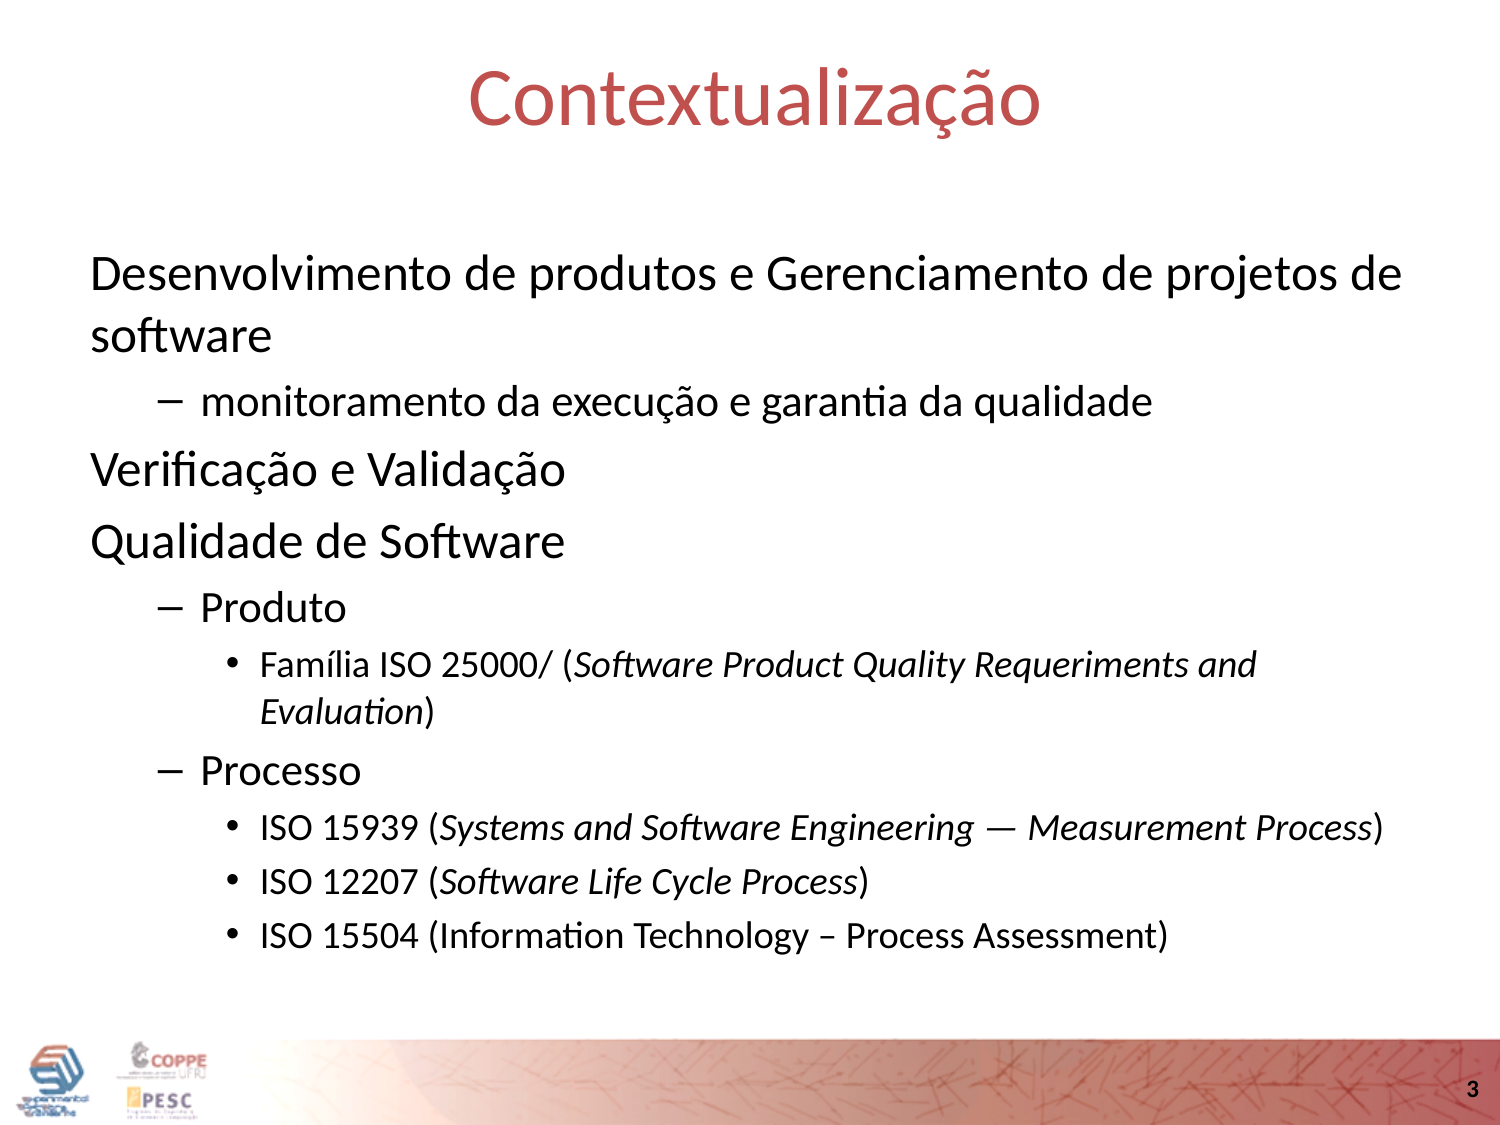

Contextualização

Desenvolvimento de produtos e Gerenciamento de projetos de software
monitoramento da execução e garantia da qualidade
Verificação e Validação
Qualidade de Software
Produto
Família ISO 25000/ (Software Product Quality Requeriments and Evaluation)
Processo
ISO 15939 (Systems and Software Engineering — Measurement Process)
ISO 12207 (Software Life Cycle Process)
ISO 15504 (Information Technology – Process Assessment)